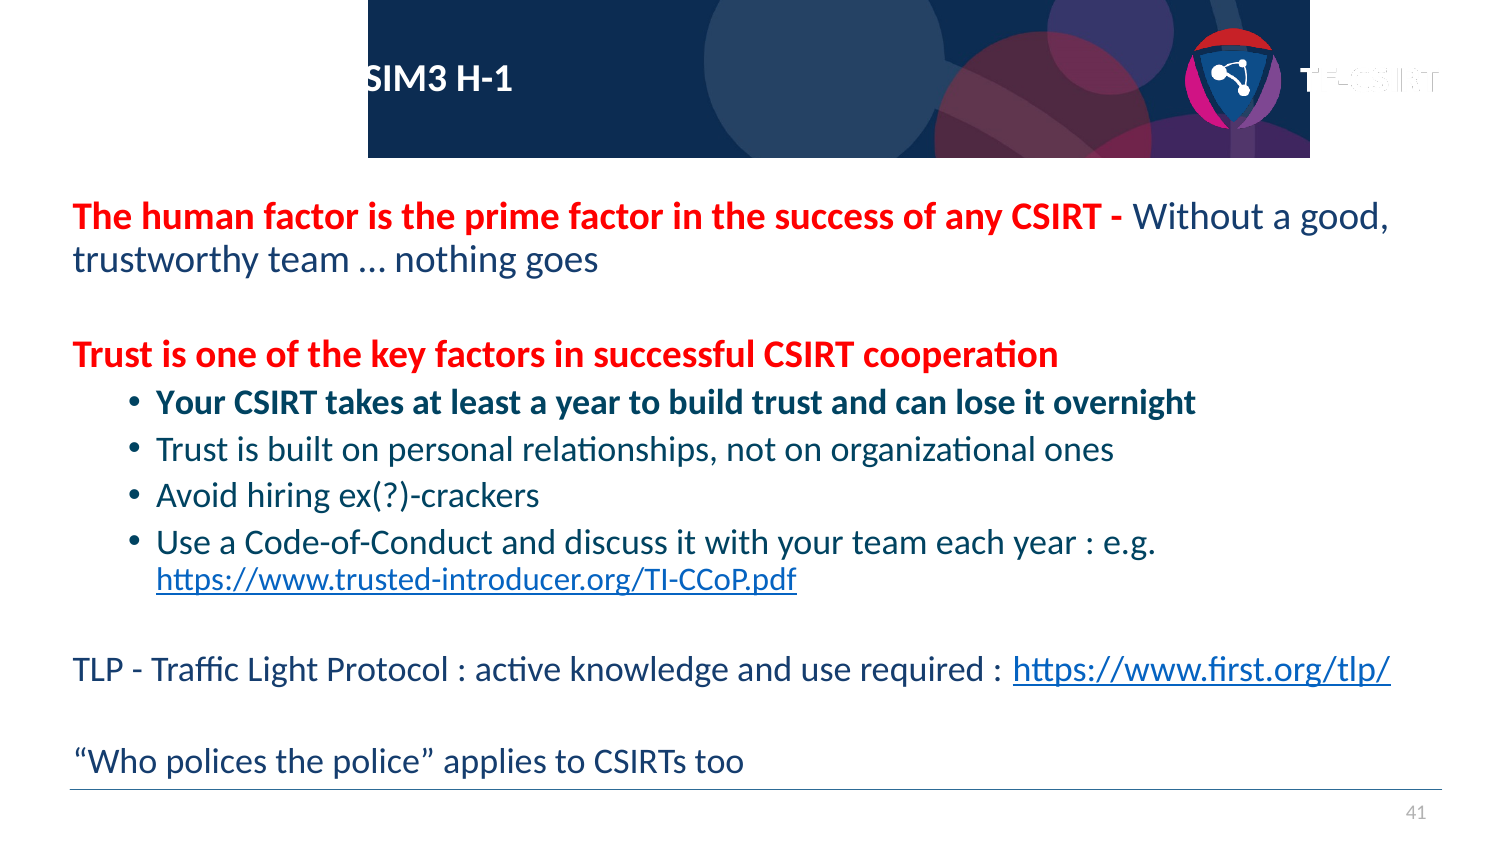

# Code of Conduct: SIM3 H-1
The human factor is the prime factor in the success of any CSIRT - Without a good, trustworthy team … nothing goes

Trust is one of the key factors in successful CSIRT cooperation
Your CSIRT takes at least a year to build trust and can lose it overnight
Trust is built on personal relationships, not on organizational ones
Avoid hiring ex(?)-crackers
Use a Code-of-Conduct and discuss it with your team each year : e.g. https://www.trusted-introducer.org/TI-CCoP.pdf

TLP - Traffic Light Protocol : active knowledge and use required : https://www.first.org/tlp/

“Who polices the police” applies to CSIRTs too
41